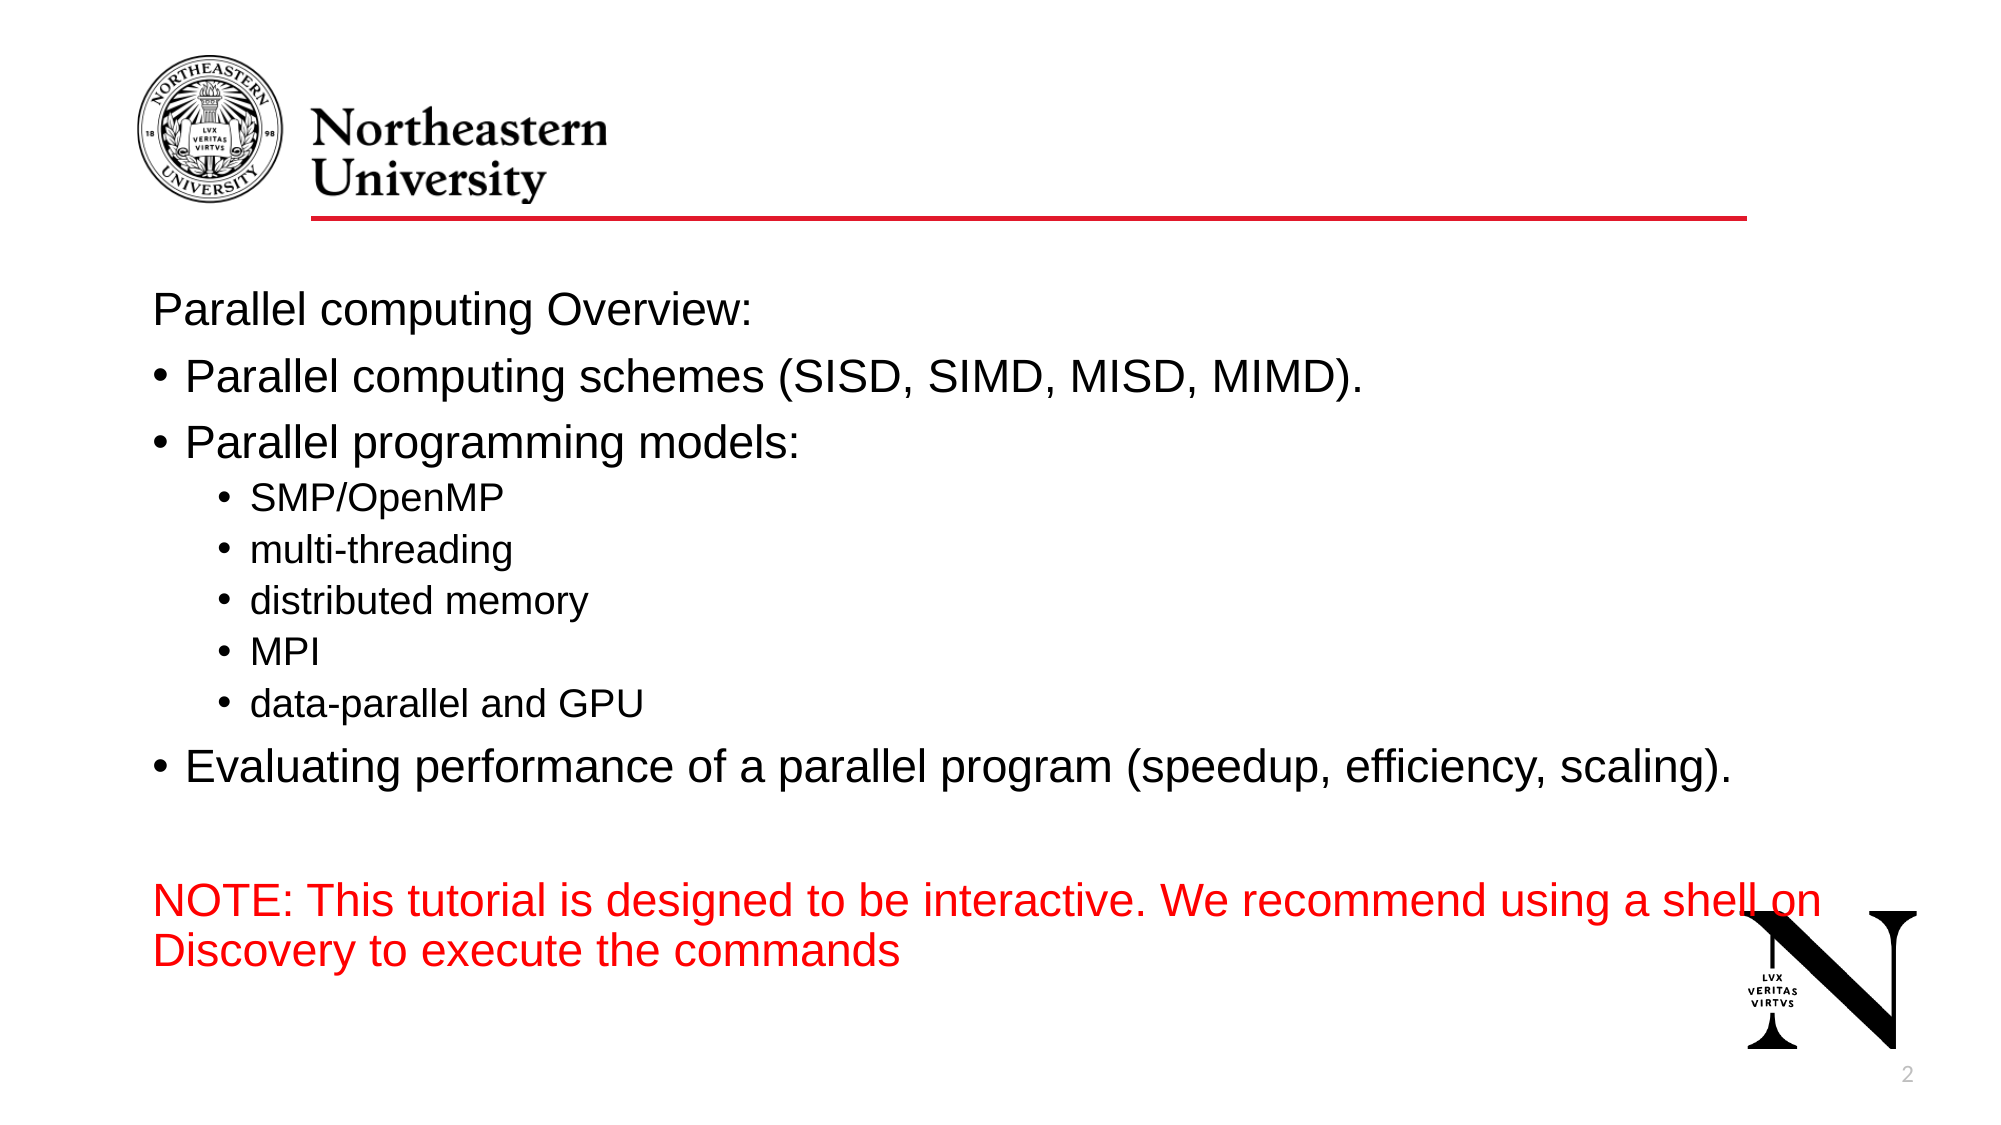

Parallel computing Overview:
Parallel computing schemes (SISD, SIMD, MISD, MIMD).
Parallel programming models:
SMP/OpenMP
multi-threading
distributed memory
MPI
data-parallel and GPU
Evaluating performance of a parallel program (speedup, efficiency, scaling).

NOTE: This tutorial is designed to be interactive. We recommend using a shell on Discovery to execute the commands

2